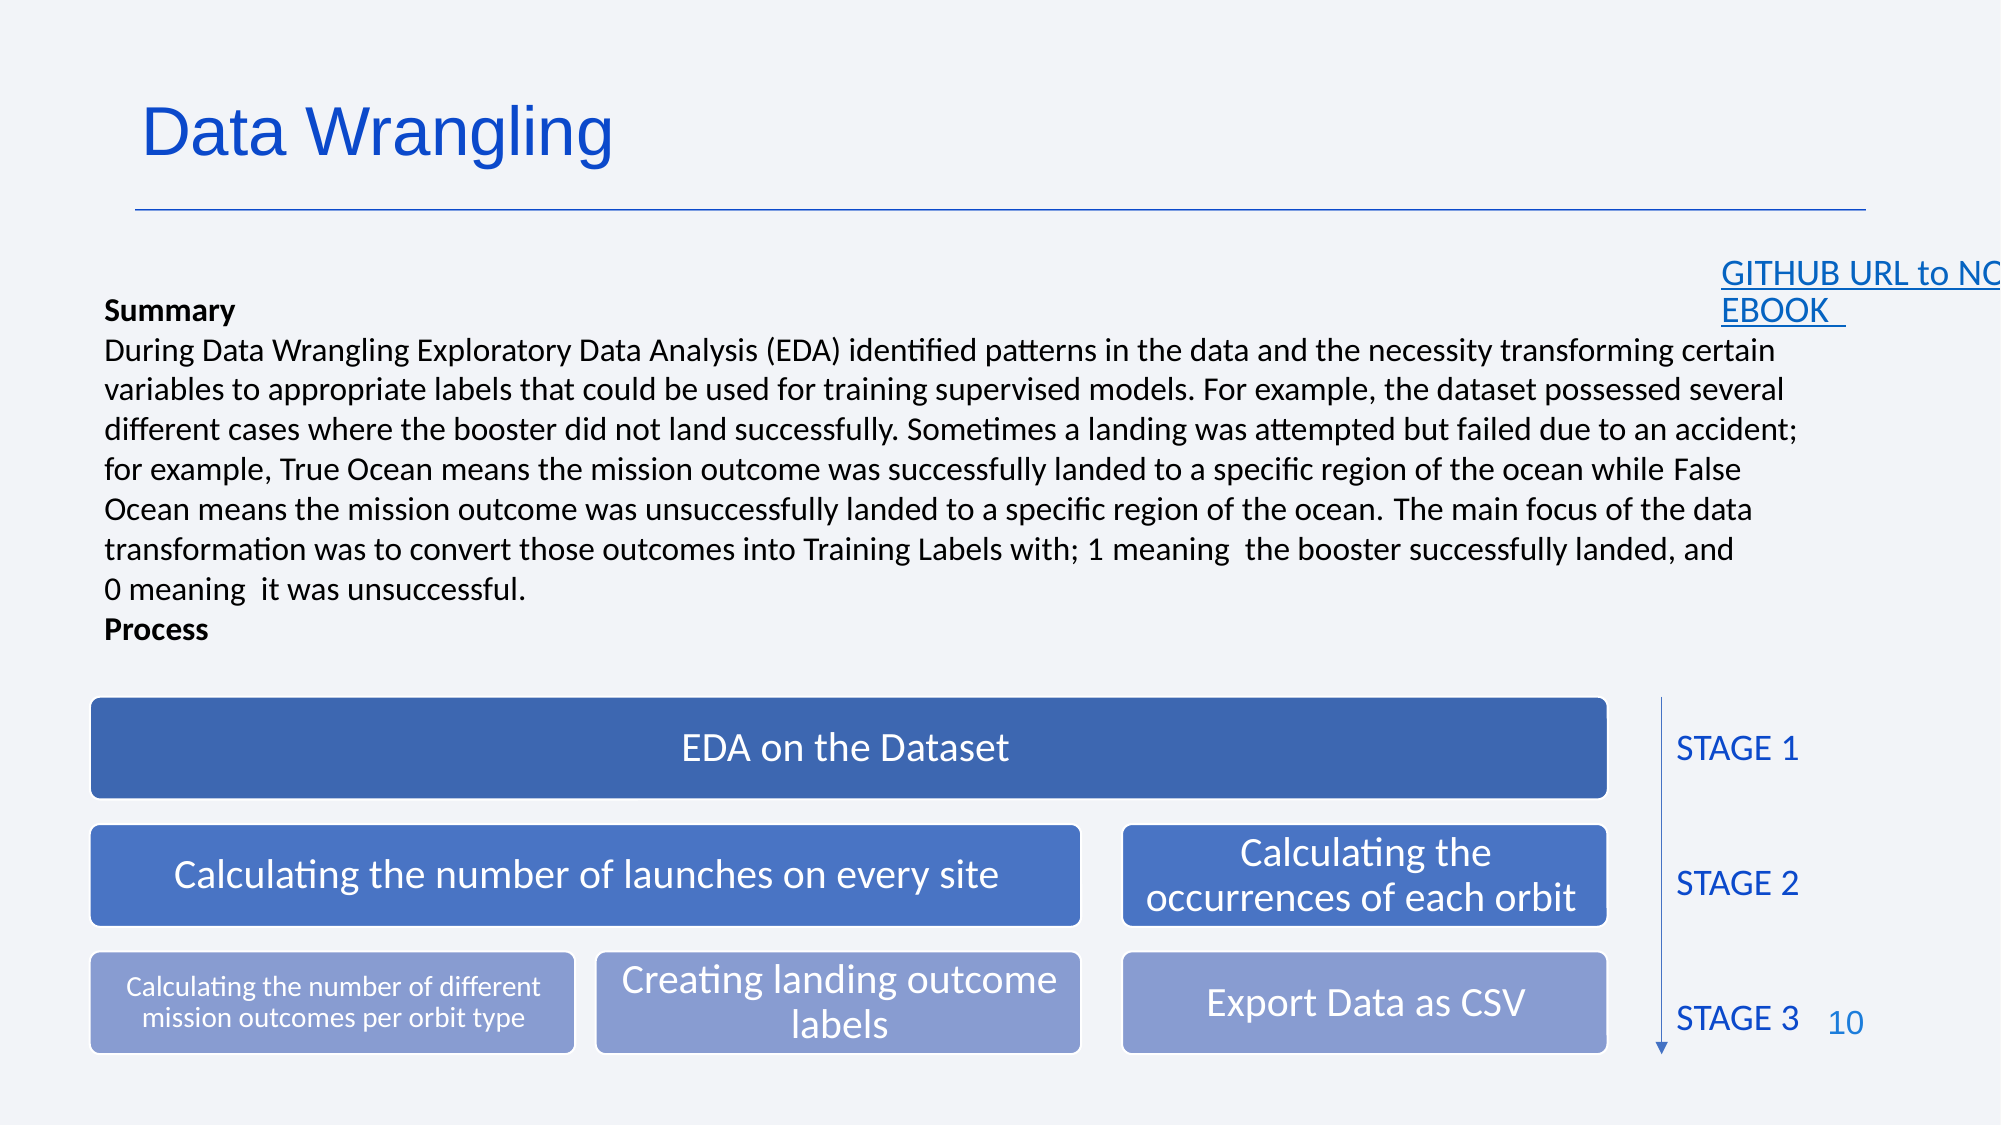

Data Wrangling
GITHUB URL to NOTEBOOK

Summary
During Data Wrangling Exploratory Data Analysis (EDA) identified patterns in the data and the necessity transforming certain variables to appropriate labels that could be used for training supervised models. For example, the dataset possessed several different cases where the booster did not land successfully. Sometimes a landing was attempted but failed due to an accident; for example, True Ocean means the mission outcome was successfully landed to a specific region of the ocean while False Ocean means the mission outcome was unsuccessfully landed to a specific region of the ocean. The main focus of the data transformation was to convert those outcomes into Training Labels with; 1 meaning  the booster successfully landed, and 0 meaning  it was unsuccessful.
Process

EDA on the Dataset
Calculating the number of launches on every site
Calculating the number of different mission outcomes per orbit type
Creating landing outcome labels
Calculating the occurrences of each orbit
Export Data as CSV
STAGE 1

STAGE 2

STAGE 3
10